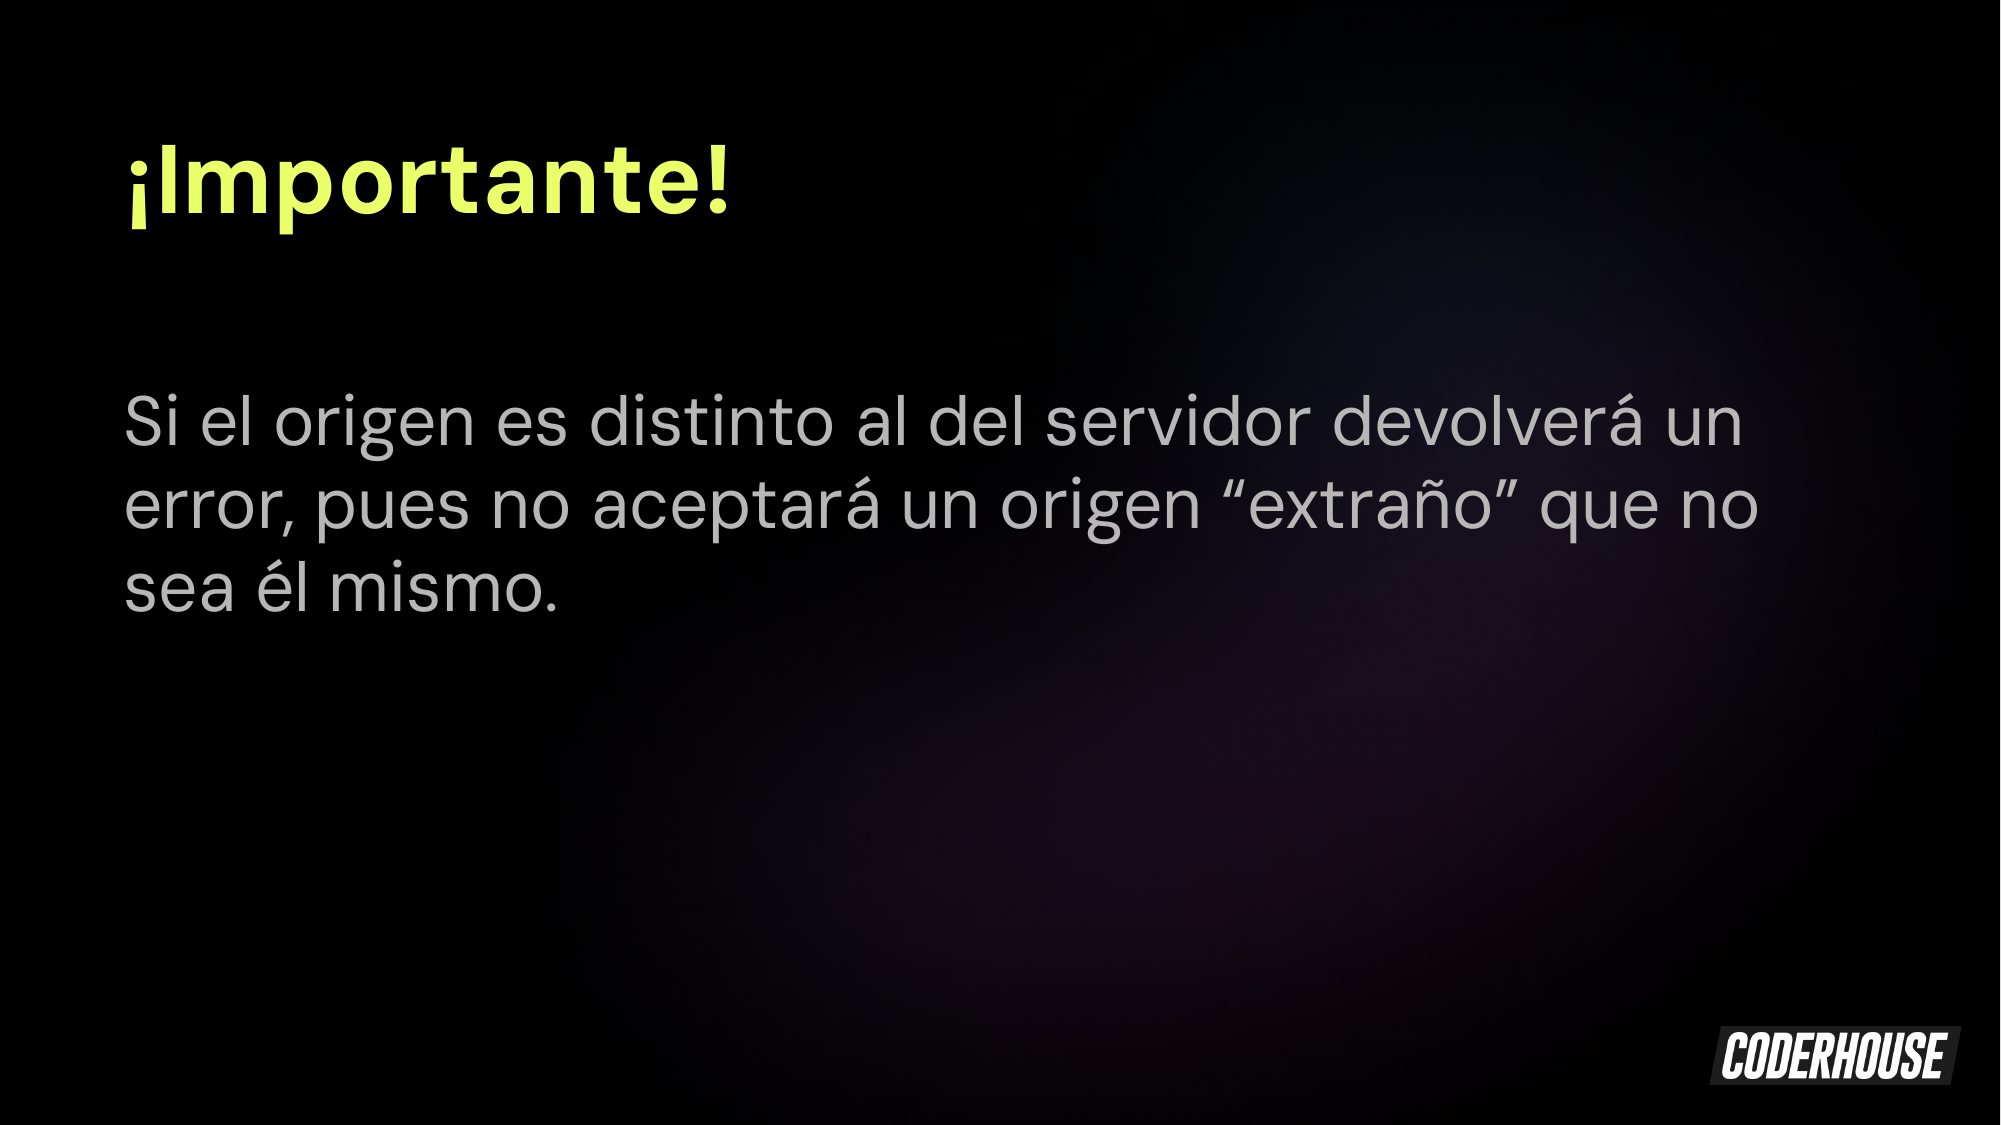

¡Importante!
Si el origen es distinto al del servidor devolverá un error, pues no aceptará un origen “extraño” que no sea él mismo.